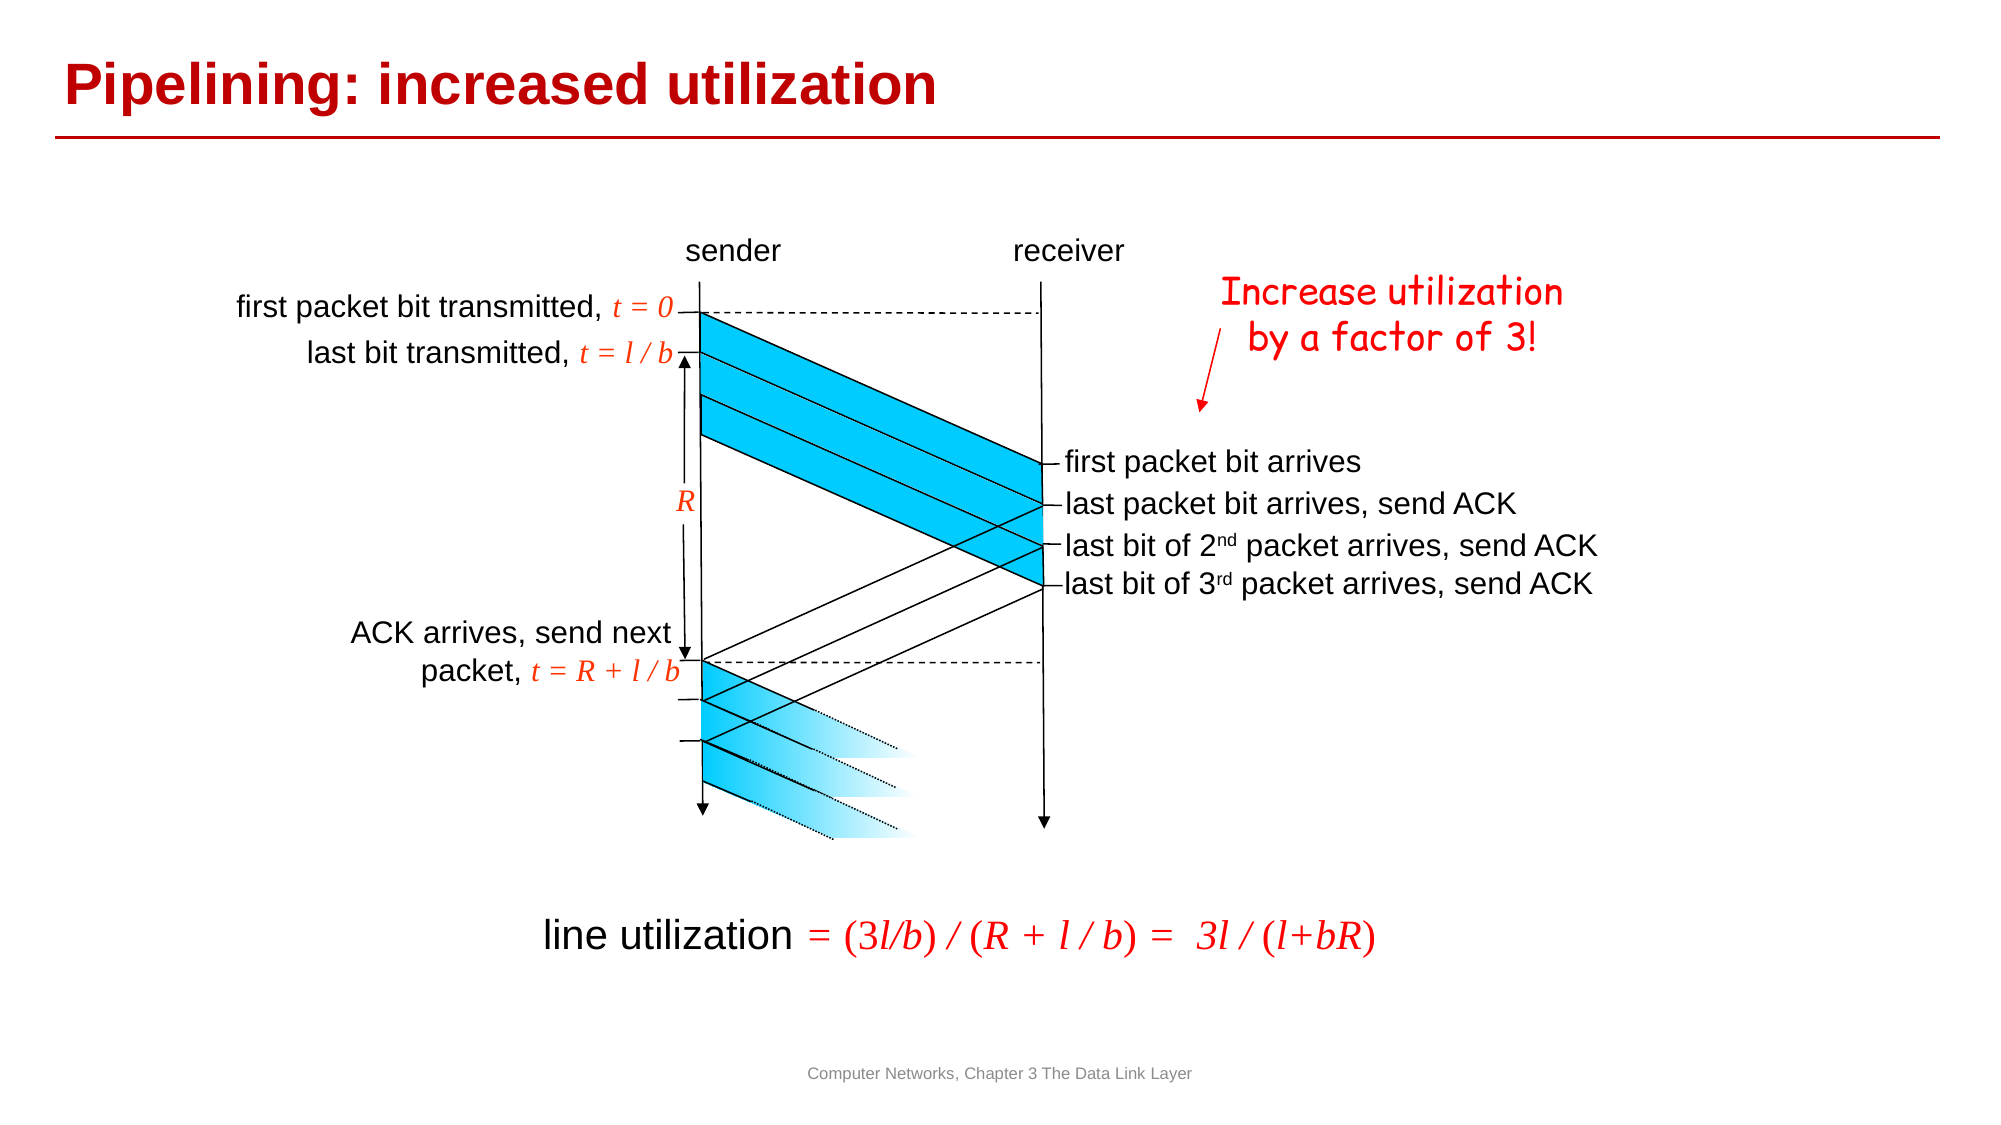

Pipelining: increased utilization

sender

receiver
Increase utilization
by a factor of 3!

first packet bit transmitted, t = 0

last bit transmitted, t = l / b

first packet bit arrives

R
last packet bit arrives, send ACK

last bit of 2nd packet arrives, send ACK

last bit of 3rd packet arrives, send ACK

ACK arrives, send next
packet, t = R + l / b

line utilization = (3l/b) / (R + l / b) =  3l / (l+bR)
Computer Networks, Chapter 3 The Data Link Layer